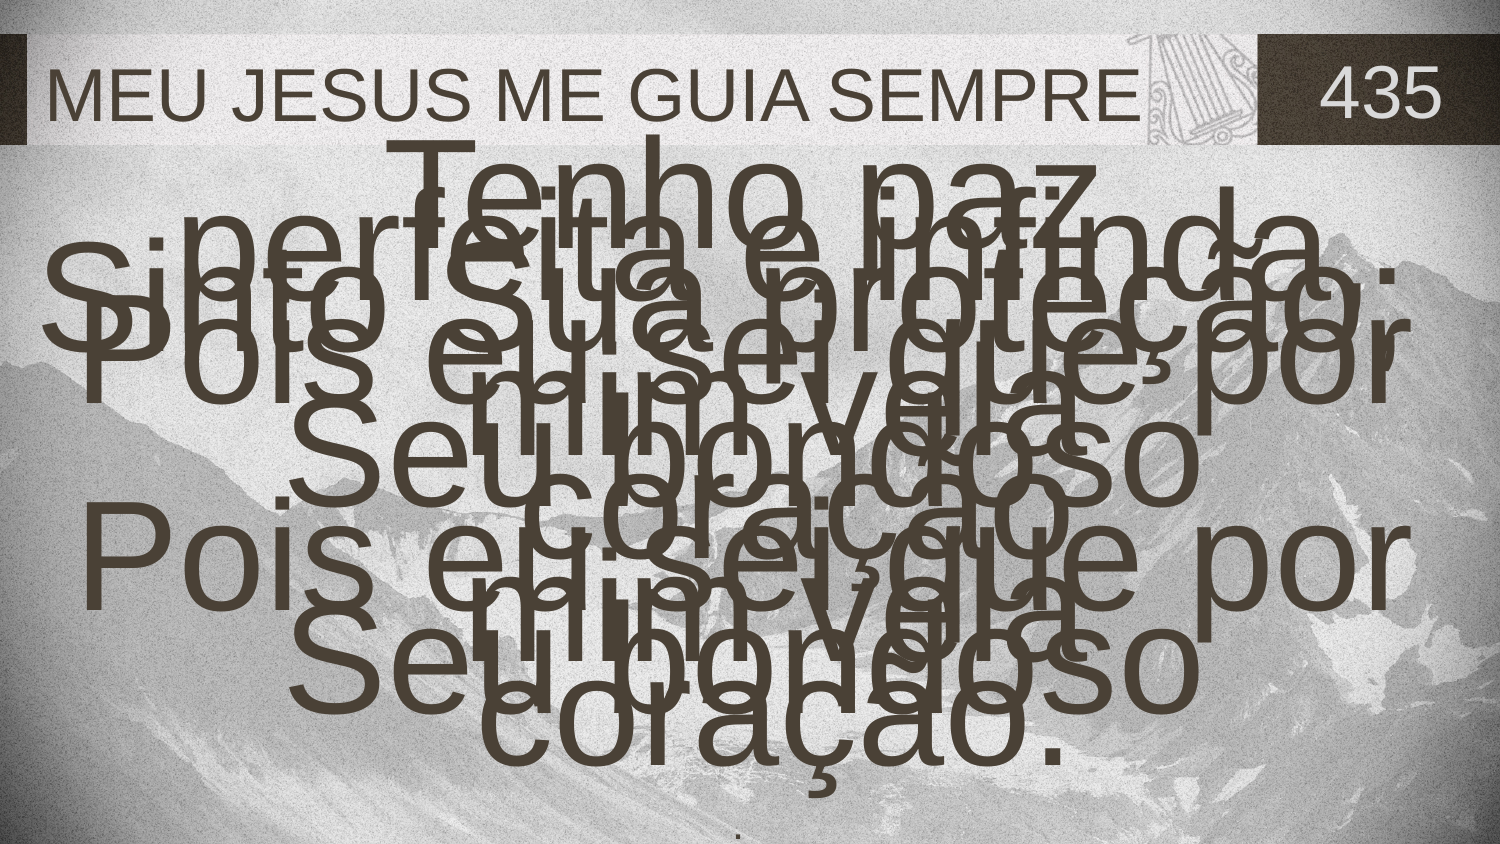

# MEU JESUS ME GUIA SEMPRE
435
Tenho paz perfeita e infinda,
Sinto Sua proteção;
Pois eu sei que por mim vela
Seu bondoso coração
Pois eu sei que por mim vela
Seu bondoso coração.
.